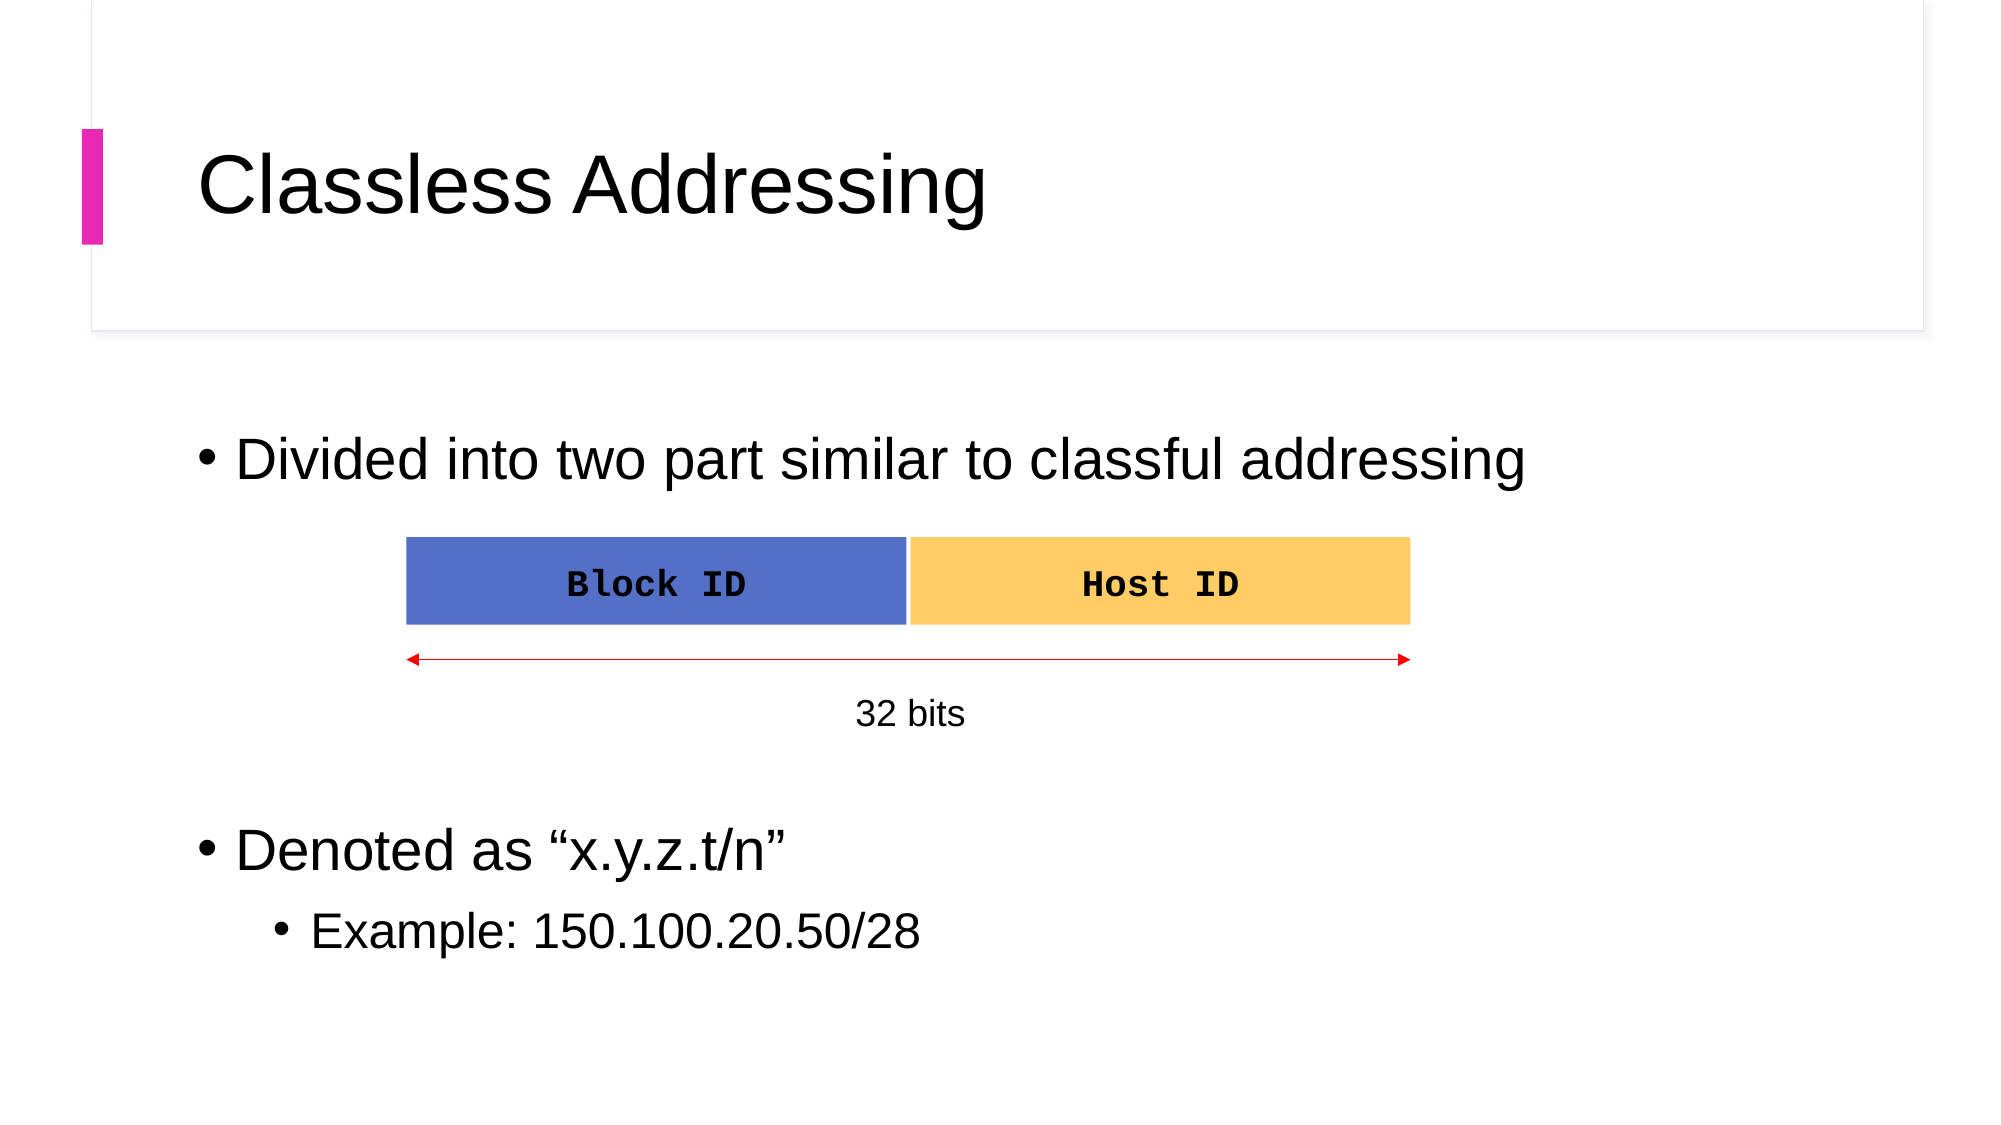

# Classless Addressing
Divided into two part similar to classful addressing

Denoted as “x.y.z.t/n”
Example: 150.100.20.50/28
Block ID
Host ID
32 bits